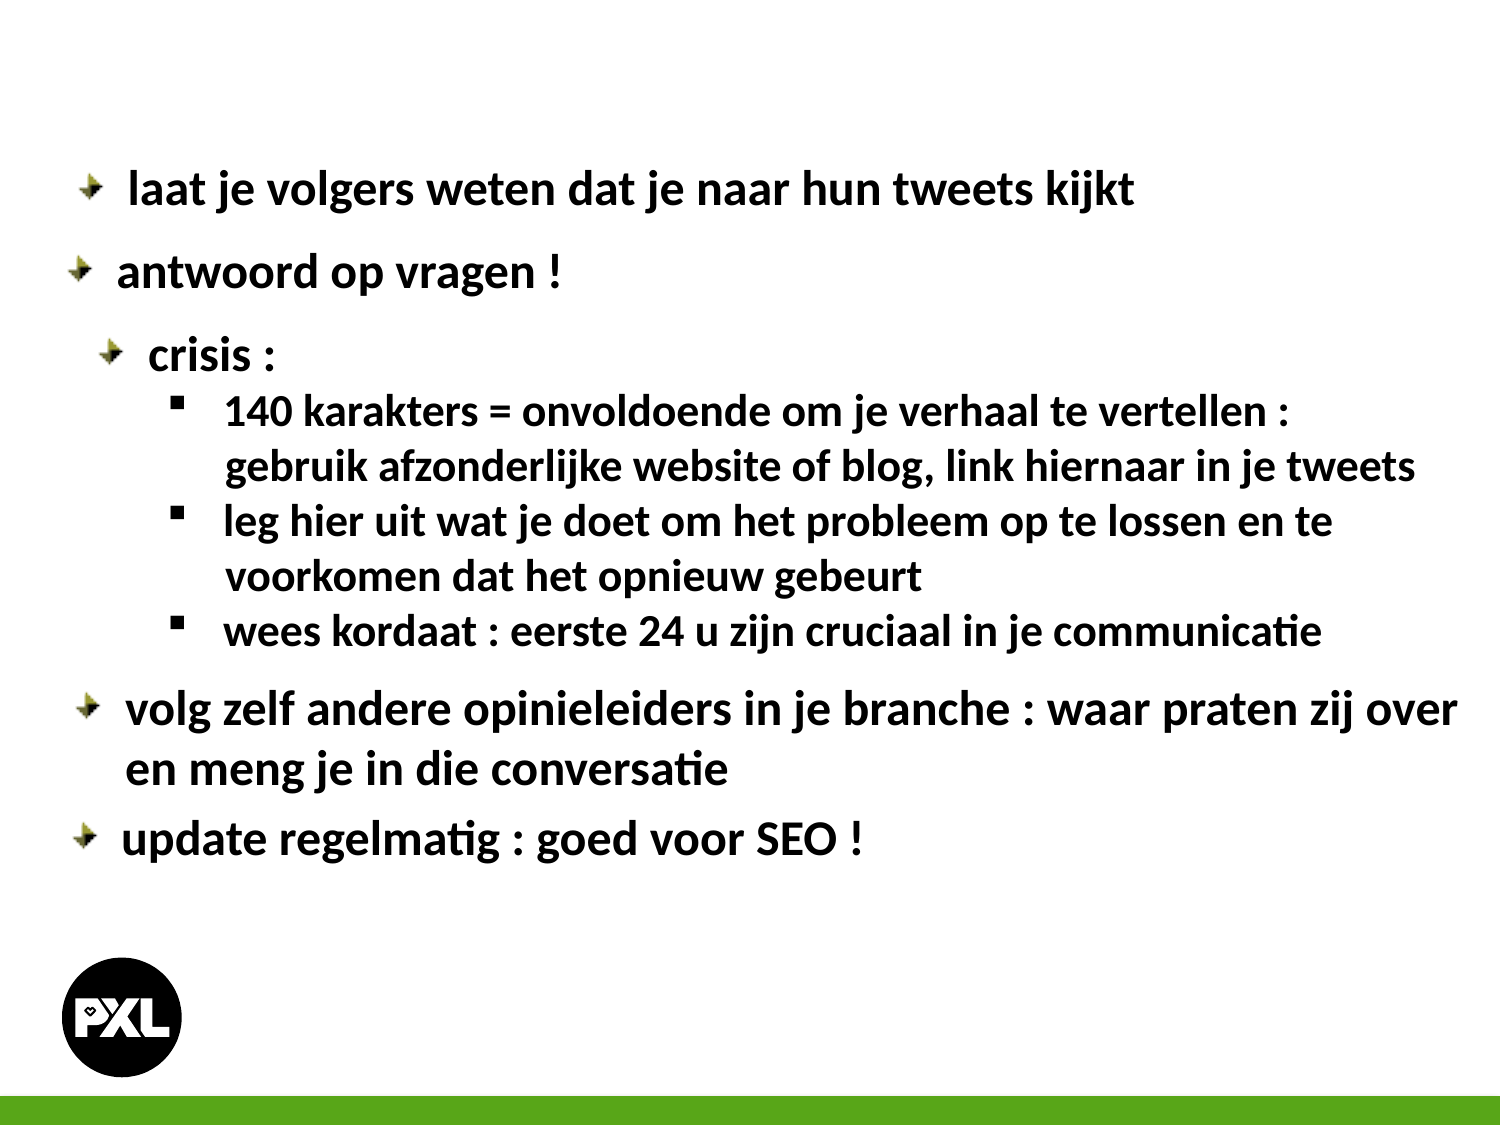

laat je volgers weten dat je naar hun tweets kijkt
antwoord op vragen !
crisis :
140 karakters = onvoldoende om je verhaal te vertellen :
             gebruik afzonderlijke website of blog, link hiernaar in je tweets
leg hier uit wat je doet om het probleem op te lossen en te
             voorkomen dat het opnieuw gebeurt
wees kordaat : eerste 24 u zijn cruciaal in je communicatie
volg zelf andere opinieleiders in je branche : waar praten zij over
     en meng je in die conversatie
update regelmatig : goed voor SEO !